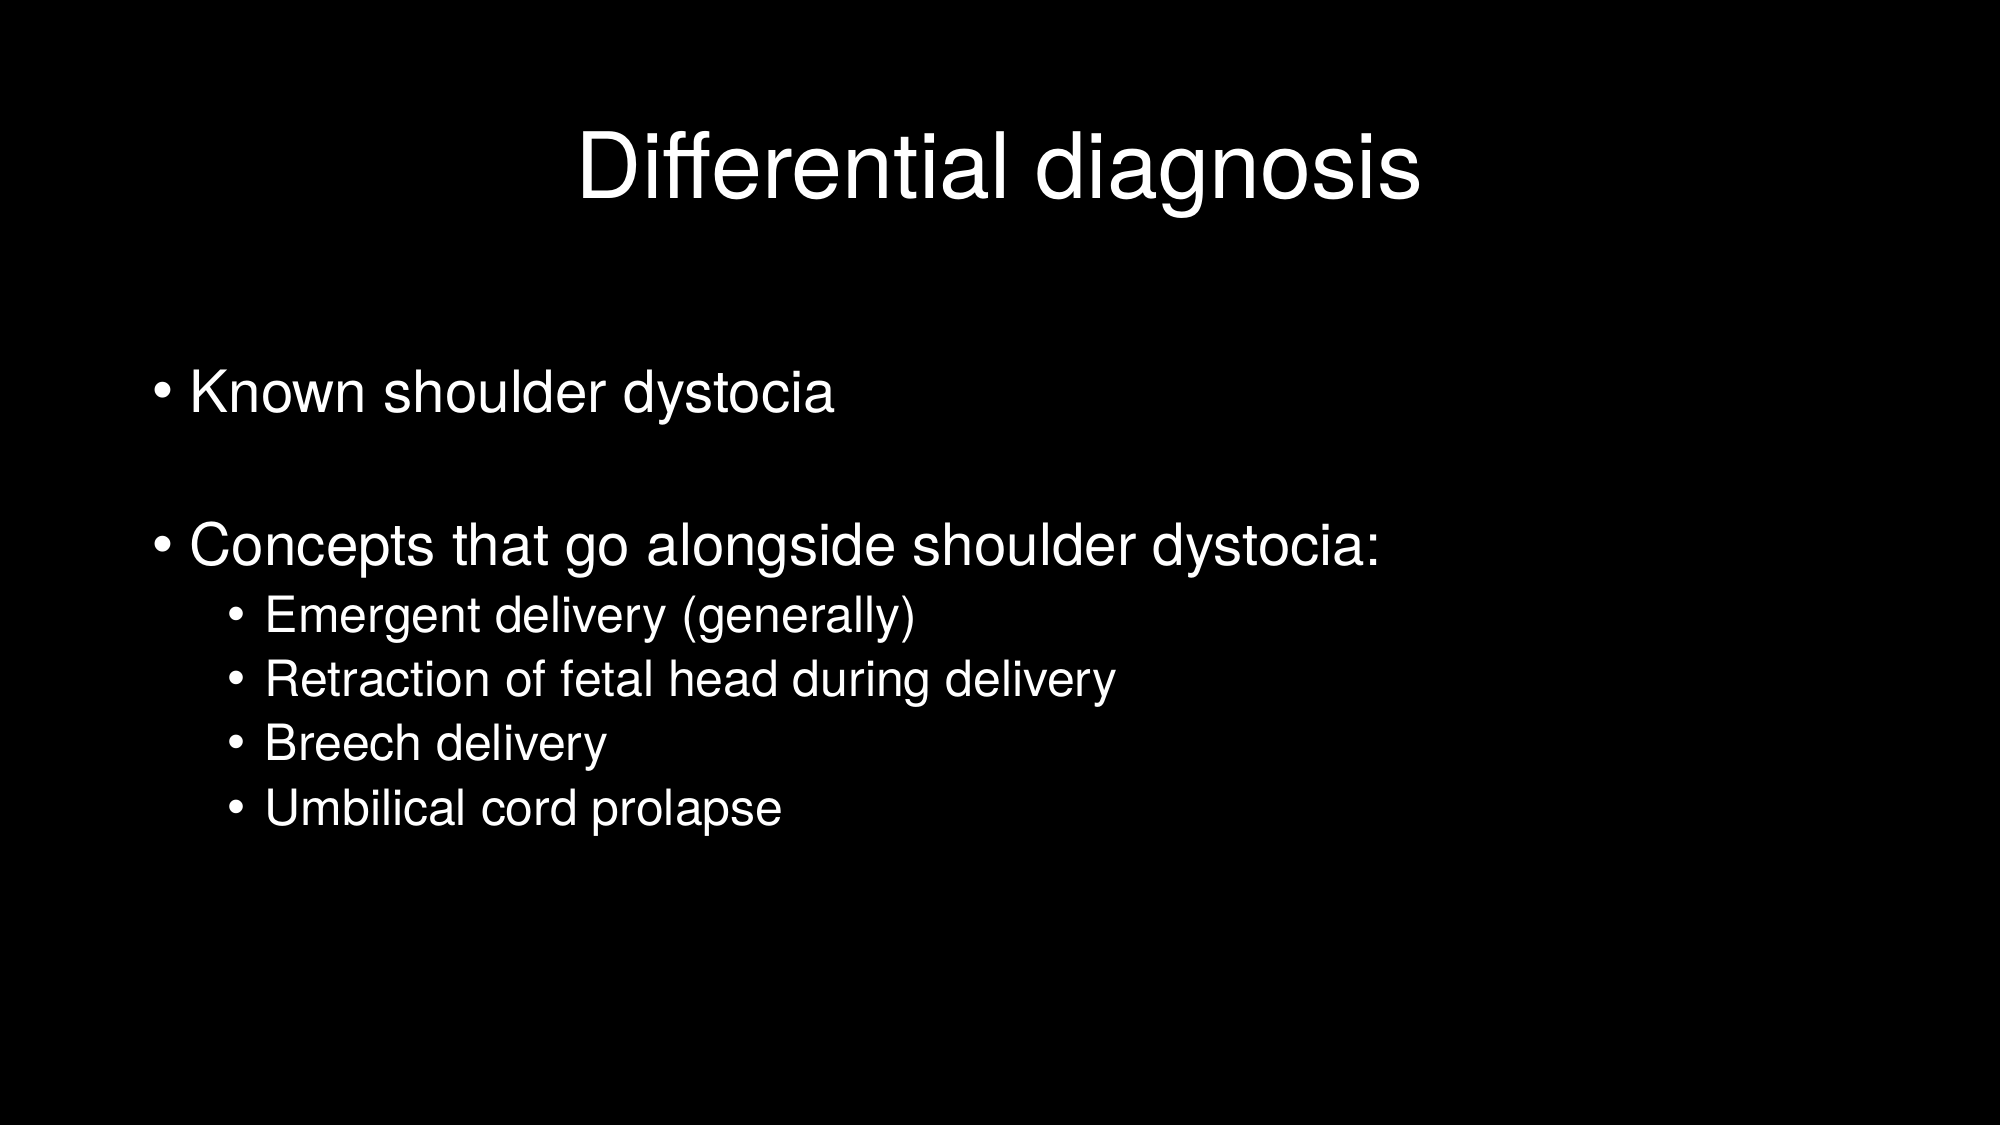

# Differential diagnosis
Known shoulder dystocia
Concepts that go alongside shoulder dystocia:
Emergent delivery (generally)
Retraction of fetal head during delivery
Breech delivery
Umbilical cord prolapse